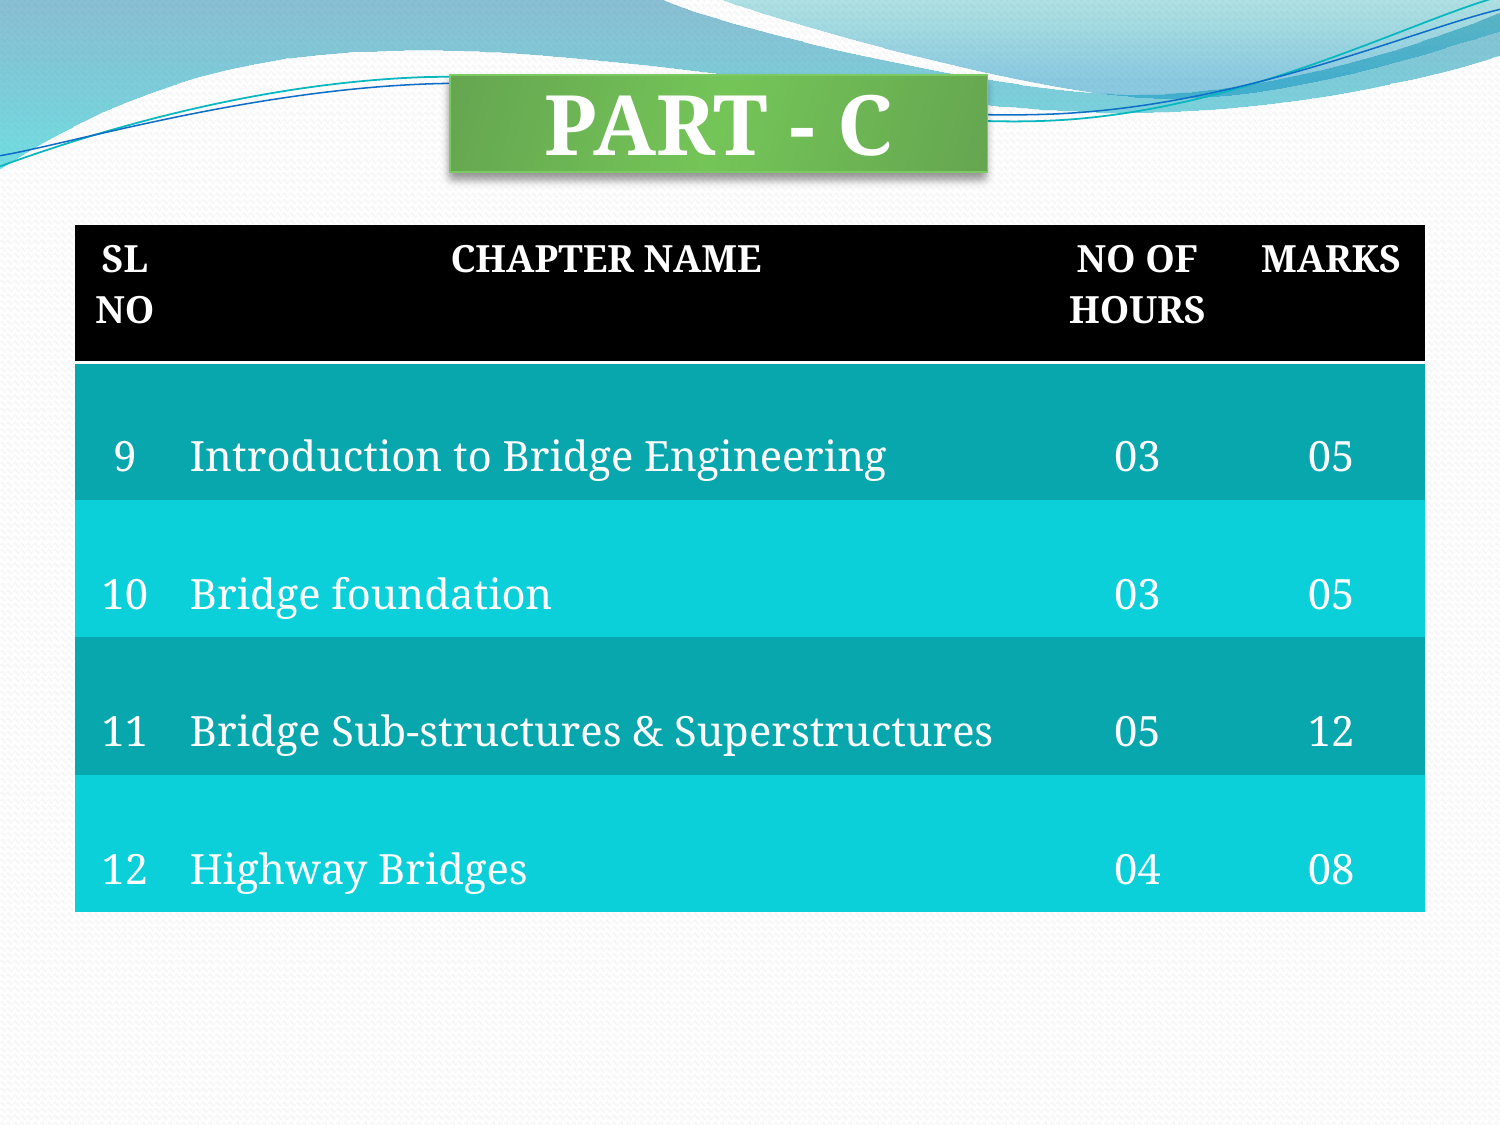

# PART - C
| SL NO | CHAPTER NAME | NO OF HOURS | MARKS |
| --- | --- | --- | --- |
| 9 | Introduction to Bridge Engineering | 03 | 05 |
| 10 | Bridge foundation | 03 | 05 |
| 11 | Bridge Sub-structures & Superstructures | 05 | 12 |
| 12 | Highway Bridges | 04 | 08 |